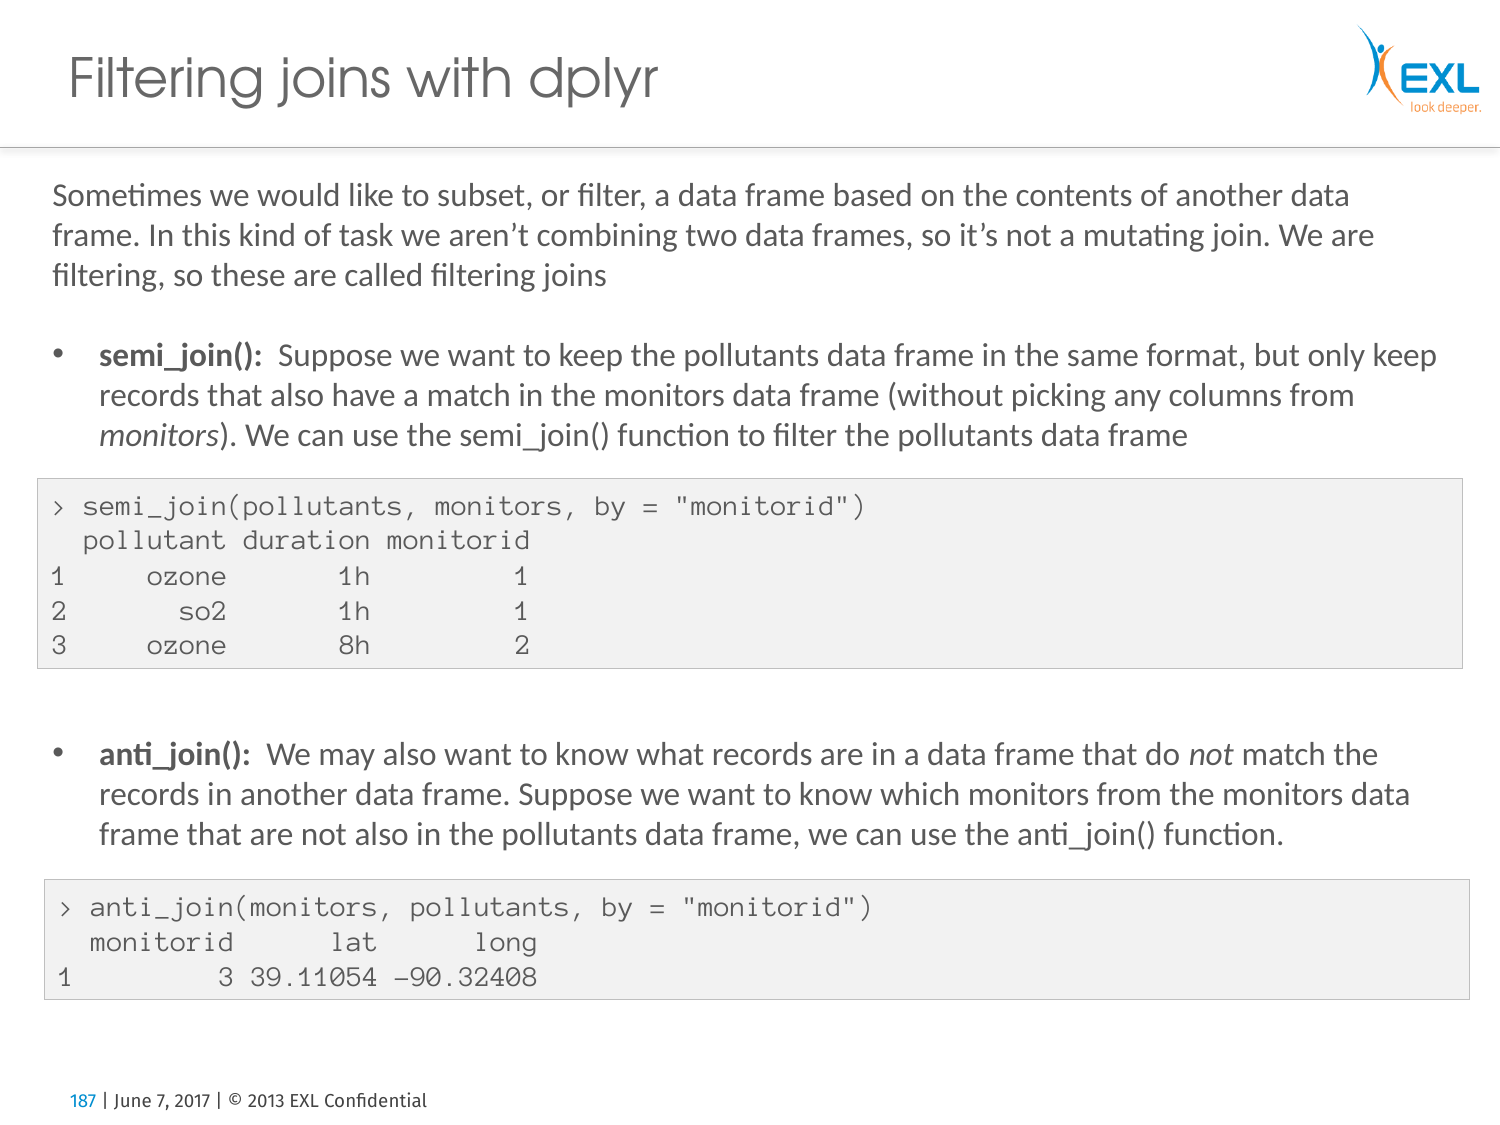

# Filtering joins with dplyr
Sometimes we would like to subset, or filter, a data frame based on the contents of another data frame. In this kind of task we aren’t combining two data frames, so it’s not a mutating join. We are filtering, so these are called filtering joins
semi_join():  Suppose we want to keep the pollutants data frame in the same format, but only keep records that also have a match in the monitors data frame (without picking any columns from monitors). We can use the semi_join() function to filter the pollutants data frame

anti_join():  We may also want to know what records are in a data frame that do not match the records in another data frame. Suppose we want to know which monitors from the monitors data frame that are not also in the pollutants data frame, we can use the anti_join() function.

> semi_join(pollutants, monitors, by = "monitorid")
  pollutant duration monitorid
1     ozone       1h         1
2       so2       1h         1
3     ozone       8h         2
> anti_join(monitors, pollutants, by = "monitorid")
  monitorid      lat      long
1         3 39.11054 -90.32408